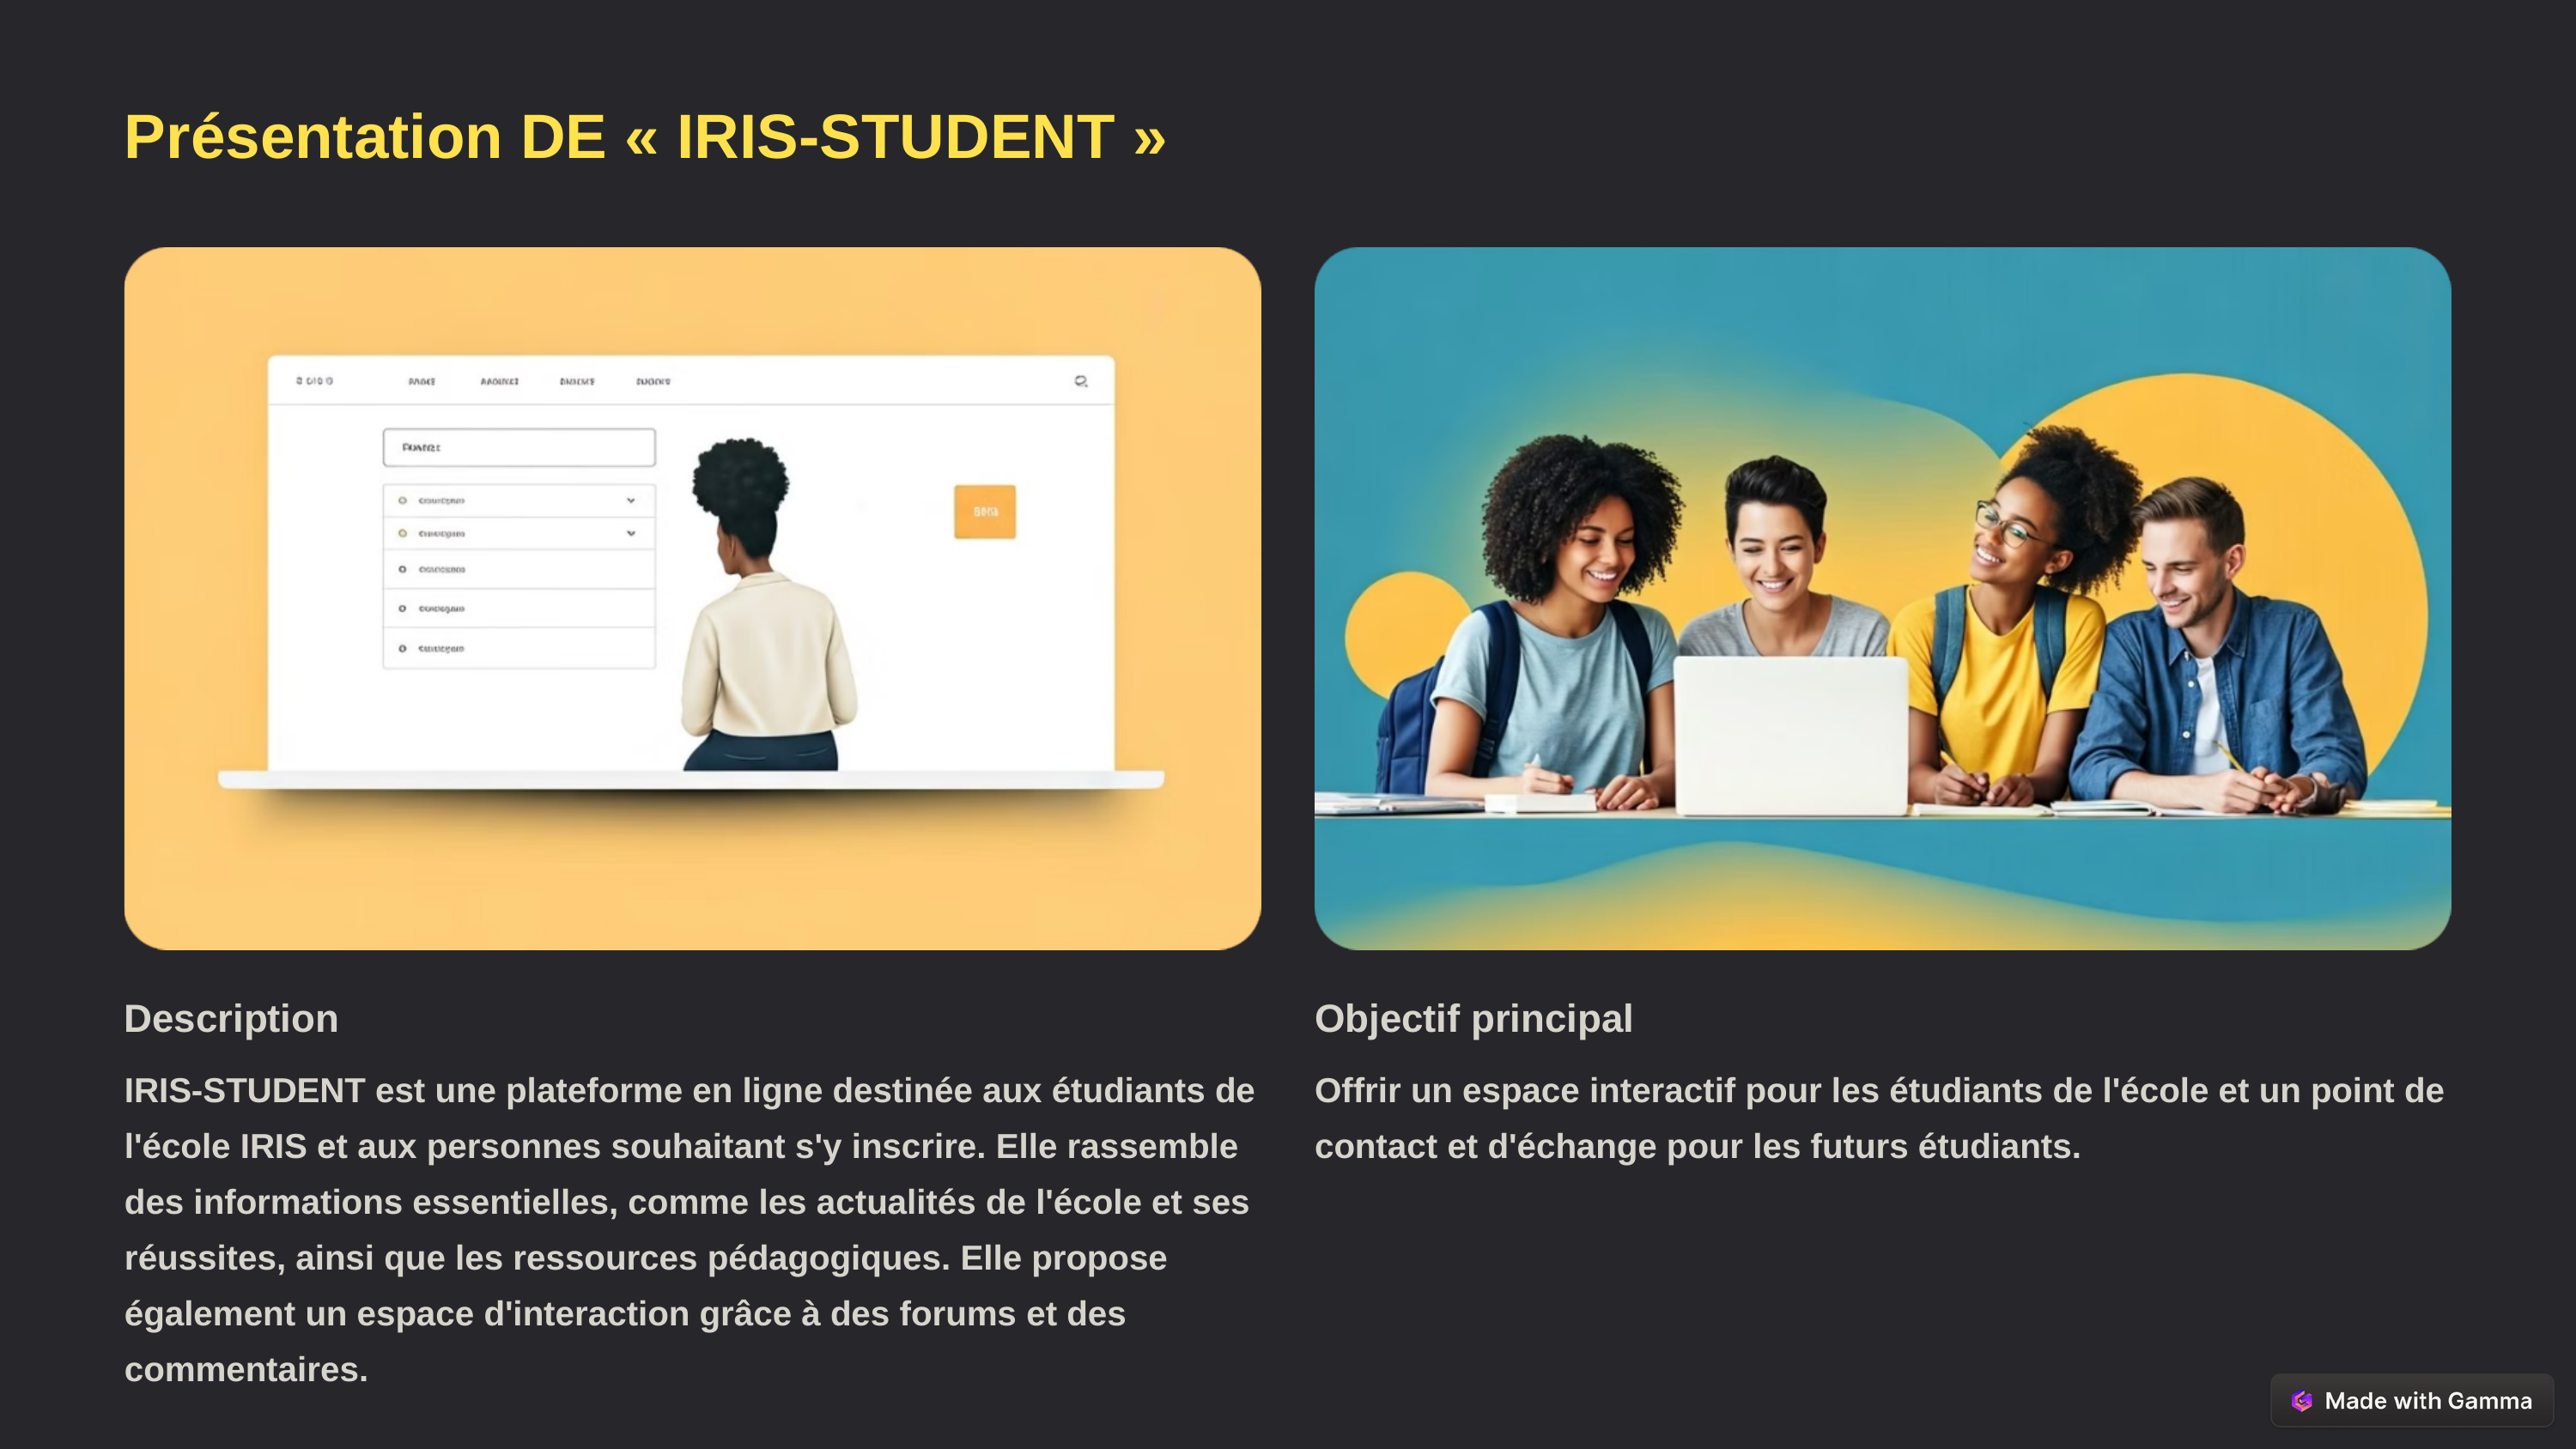

Présentation DE « IRIS-STUDENT »

Description
Objectif principal
IRIS-STUDENT est une plateforme en ligne destinée aux étudiants de l'école IRIS et aux personnes souhaitant s'y inscrire. Elle rassemble des informations essentielles, comme les actualités de l'école et ses réussites, ainsi que les ressources pédagogiques. Elle propose également un espace d'interaction grâce à des forums et des commentaires.
Offrir un espace interactif pour les étudiants de l'école et un point de contact et d'échange pour les futurs étudiants.